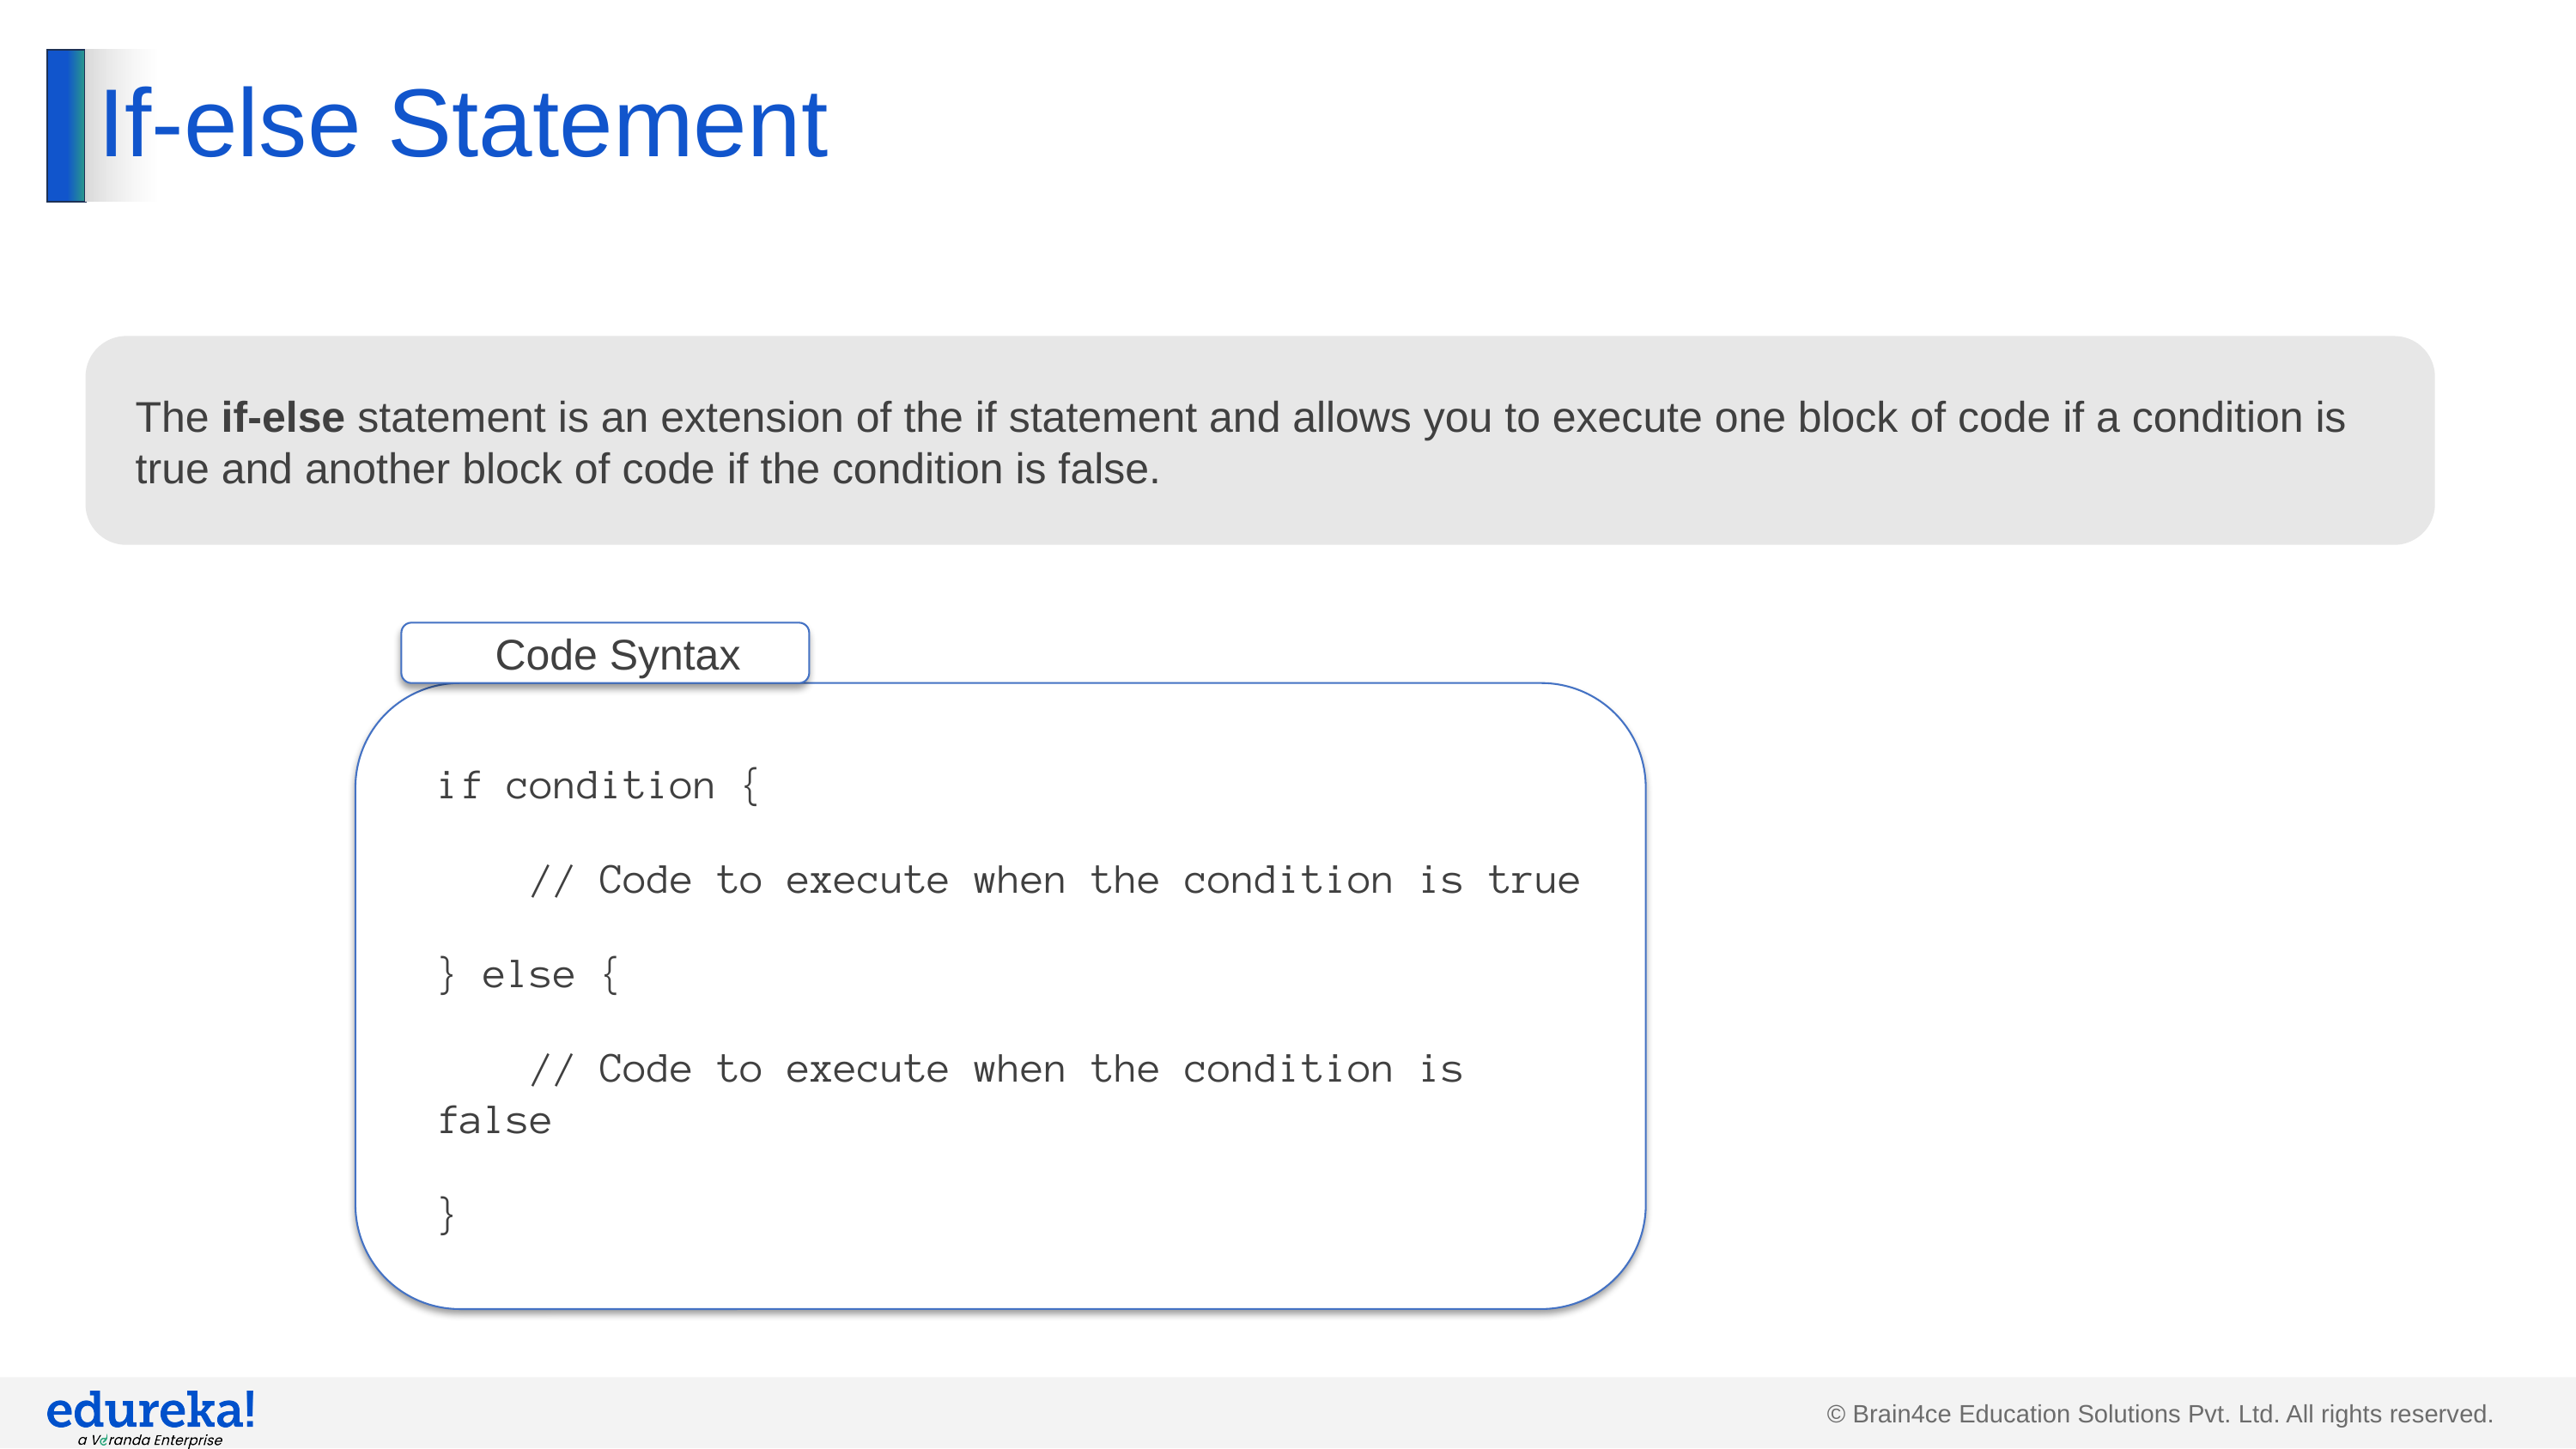

# If-else Statement
The if-else statement is an extension of the if statement and allows you to execute one block of code if a condition is true and another block of code if the condition is false.
Code Syntax
if condition {
    // Code to execute when the condition is true
} else {
    // Code to execute when the condition is false
}